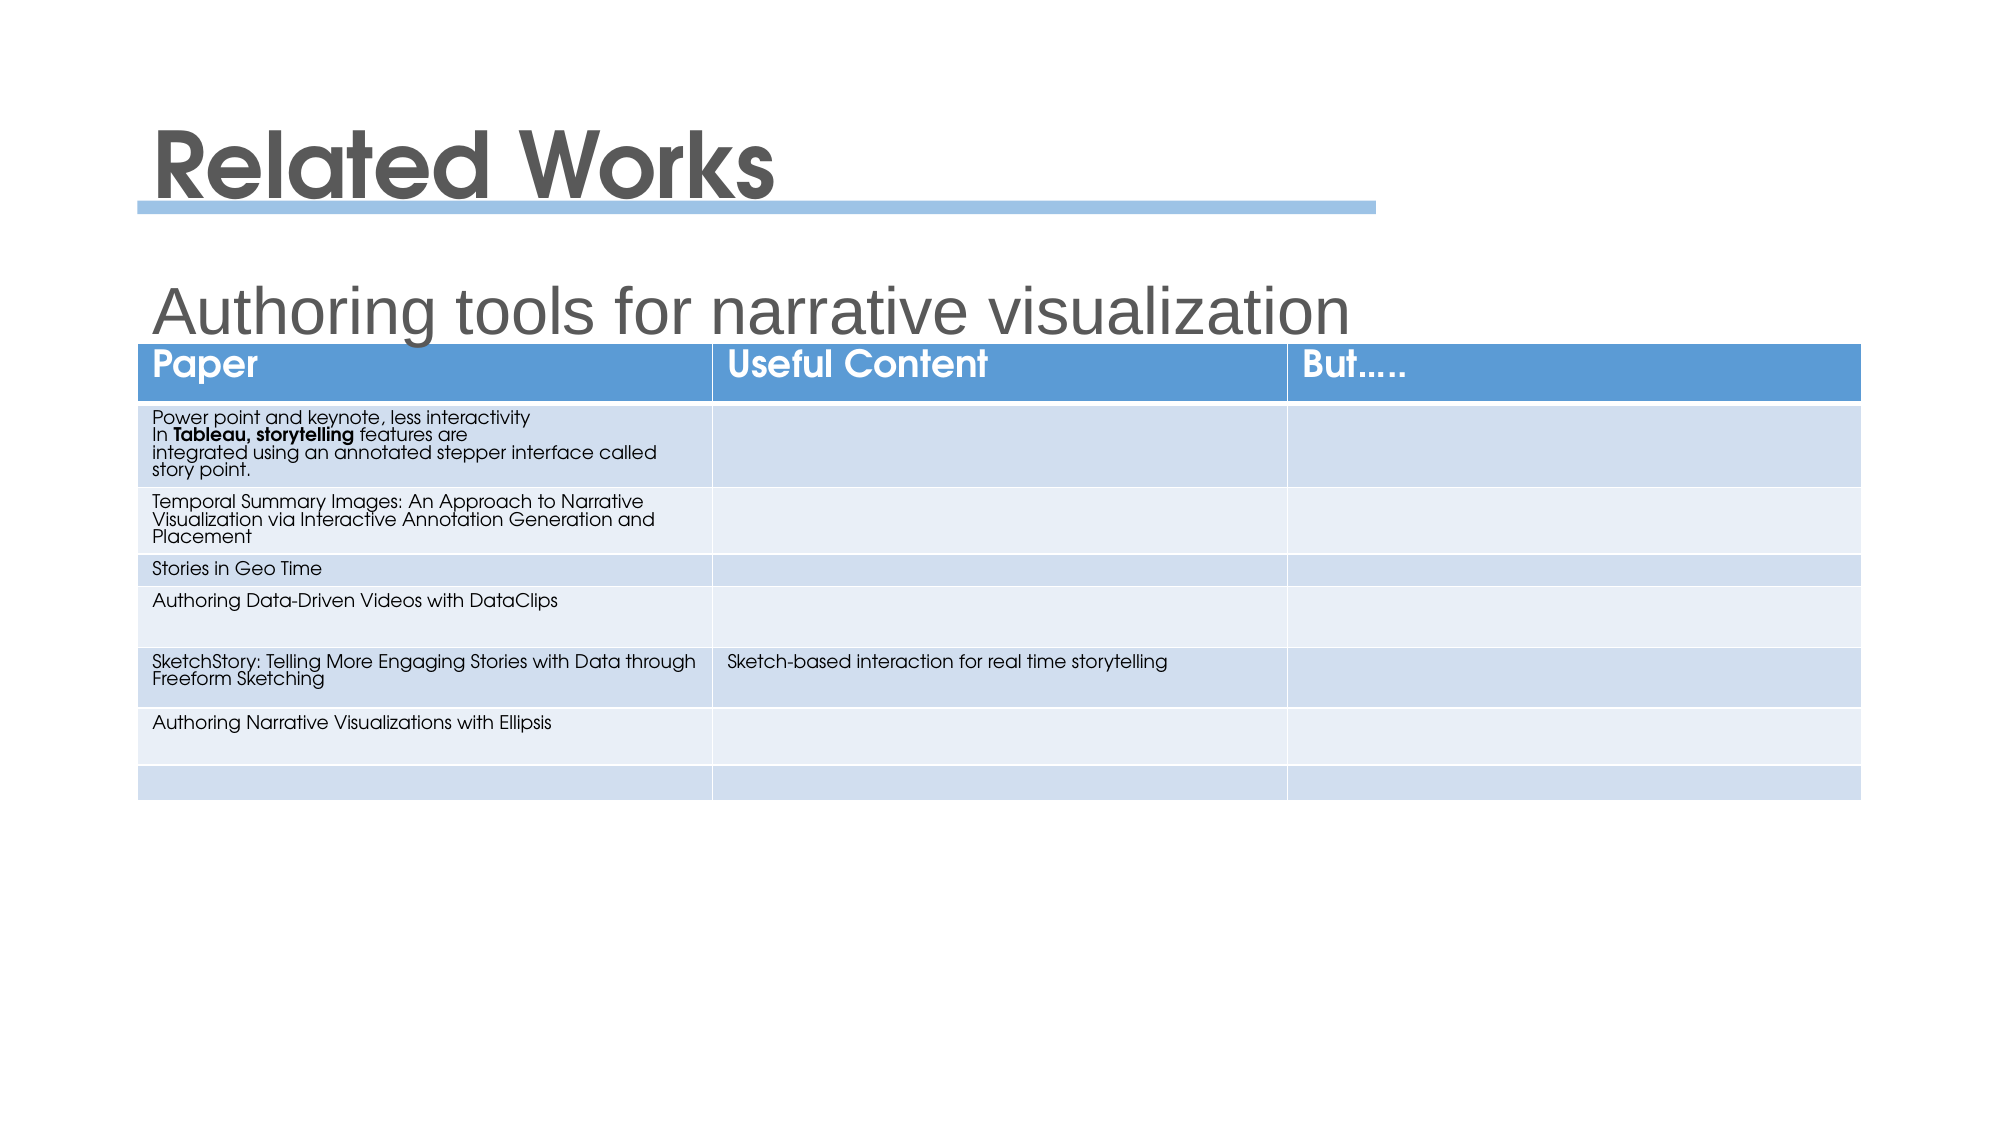

# Related Works

Authoring tools for narrative visualization
| Paper | Useful Content | But….. |
| --- | --- | --- |
| Power point and keynote, less interactivity In Tableau, storytelling features are integrated using an annotated stepper interface called story point. |  |  |
| Temporal Summary Images: An Approach to Narrative Visualization via Interactive Annotation Generation and Placement |  |  |
| Stories in Geo Time |  |  |
| Authoring Data-Driven Videos with DataClips |  |  |
| SketchStory: Telling More Engaging Stories with Data through Freeform Sketching | Sketch-based interaction for real time storytelling |  |
| Authoring Narrative Visualizations with Ellipsis |  |  |
|  |  |  |